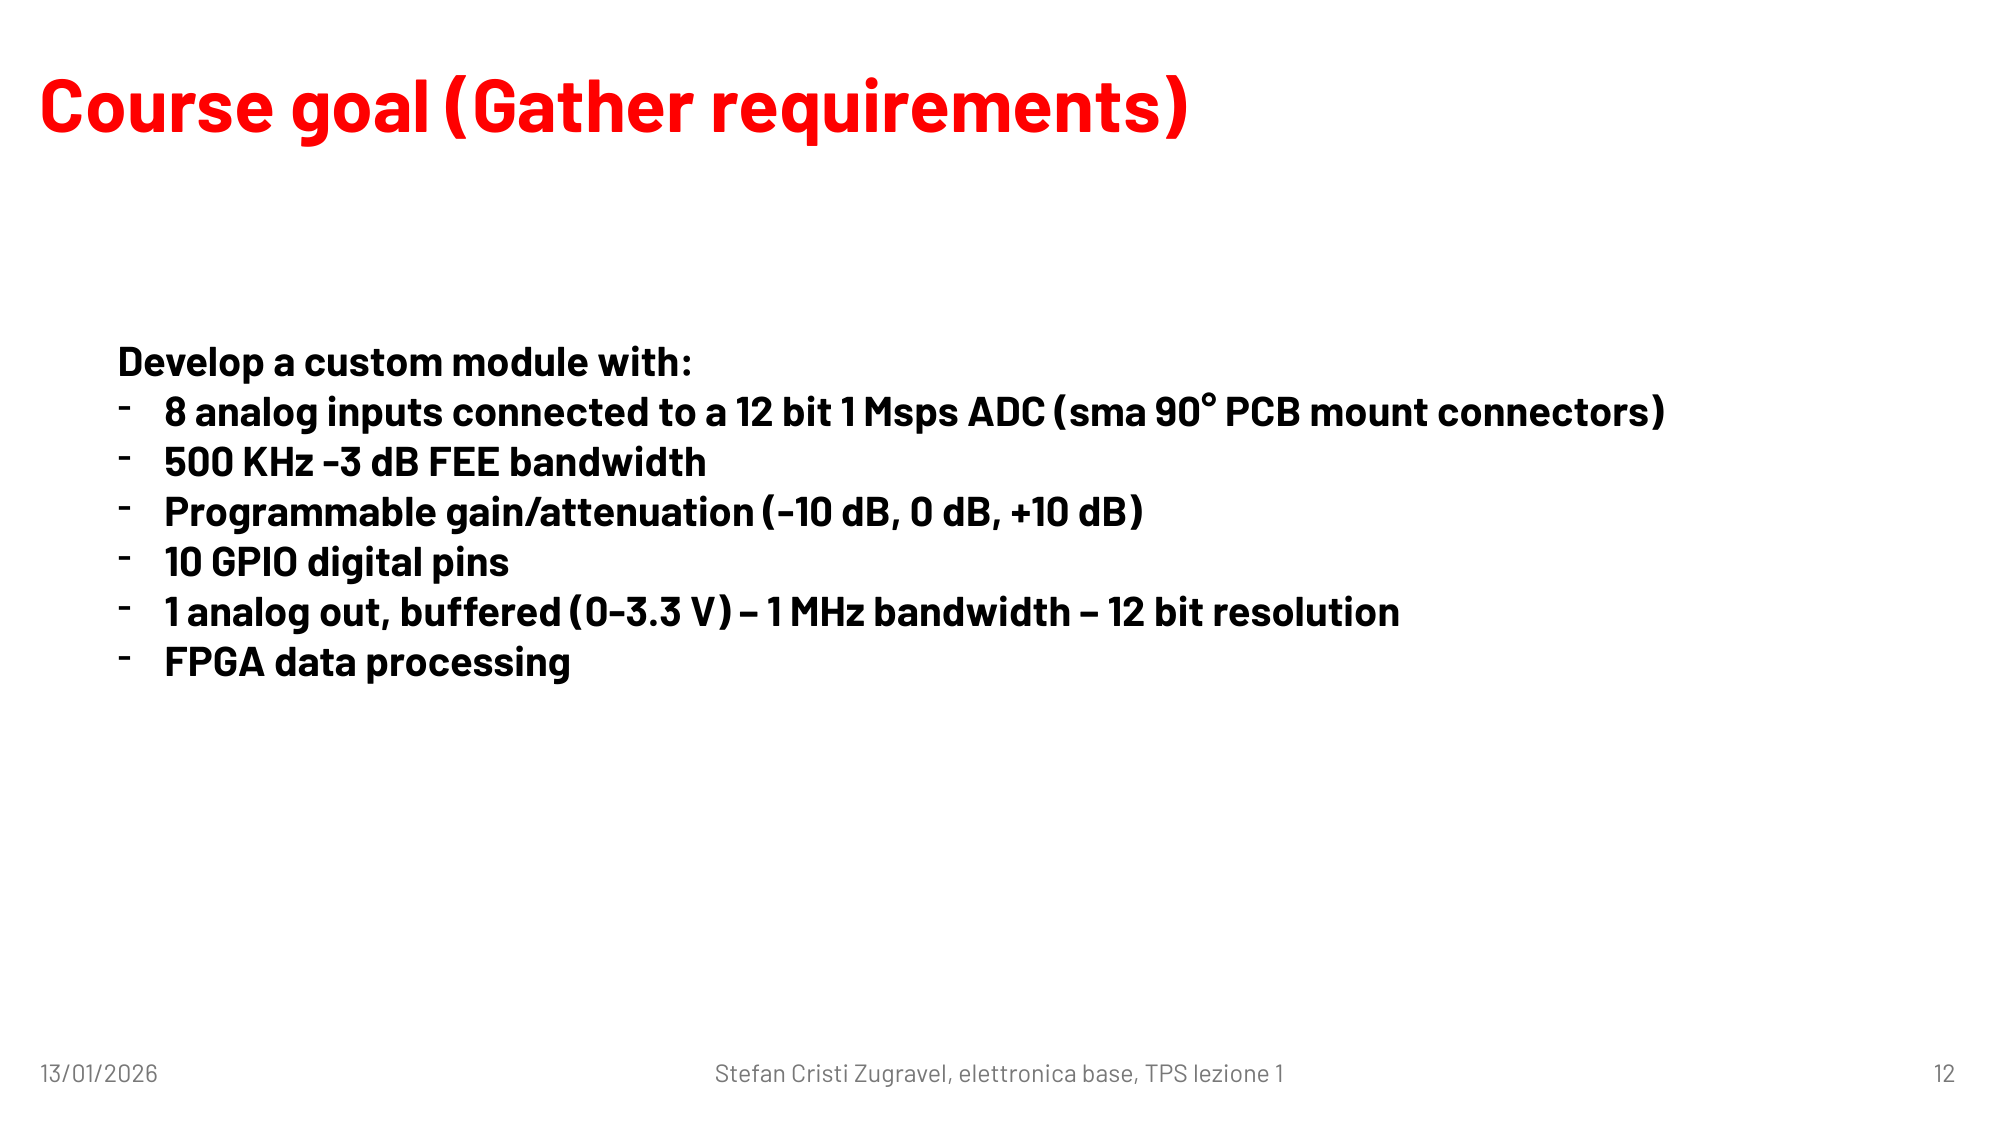

# Course goal (Gather requirements)
Develop a custom module with:
8 analog inputs connected to a 12 bit 1 Msps ADC (sma 90° PCB mount connectors)
500 KHz -3 dB FEE bandwidth
Programmable gain/attenuation (-10 dB, 0 dB, +10 dB)
10 GPIO digital pins
1 analog out, buffered (0-3.3 V) – 1 MHz bandwidth – 12 bit resolution
FPGA data processing

13/01/2026
Stefan Cristi Zugravel, elettronica base, TPS lezione 1
12